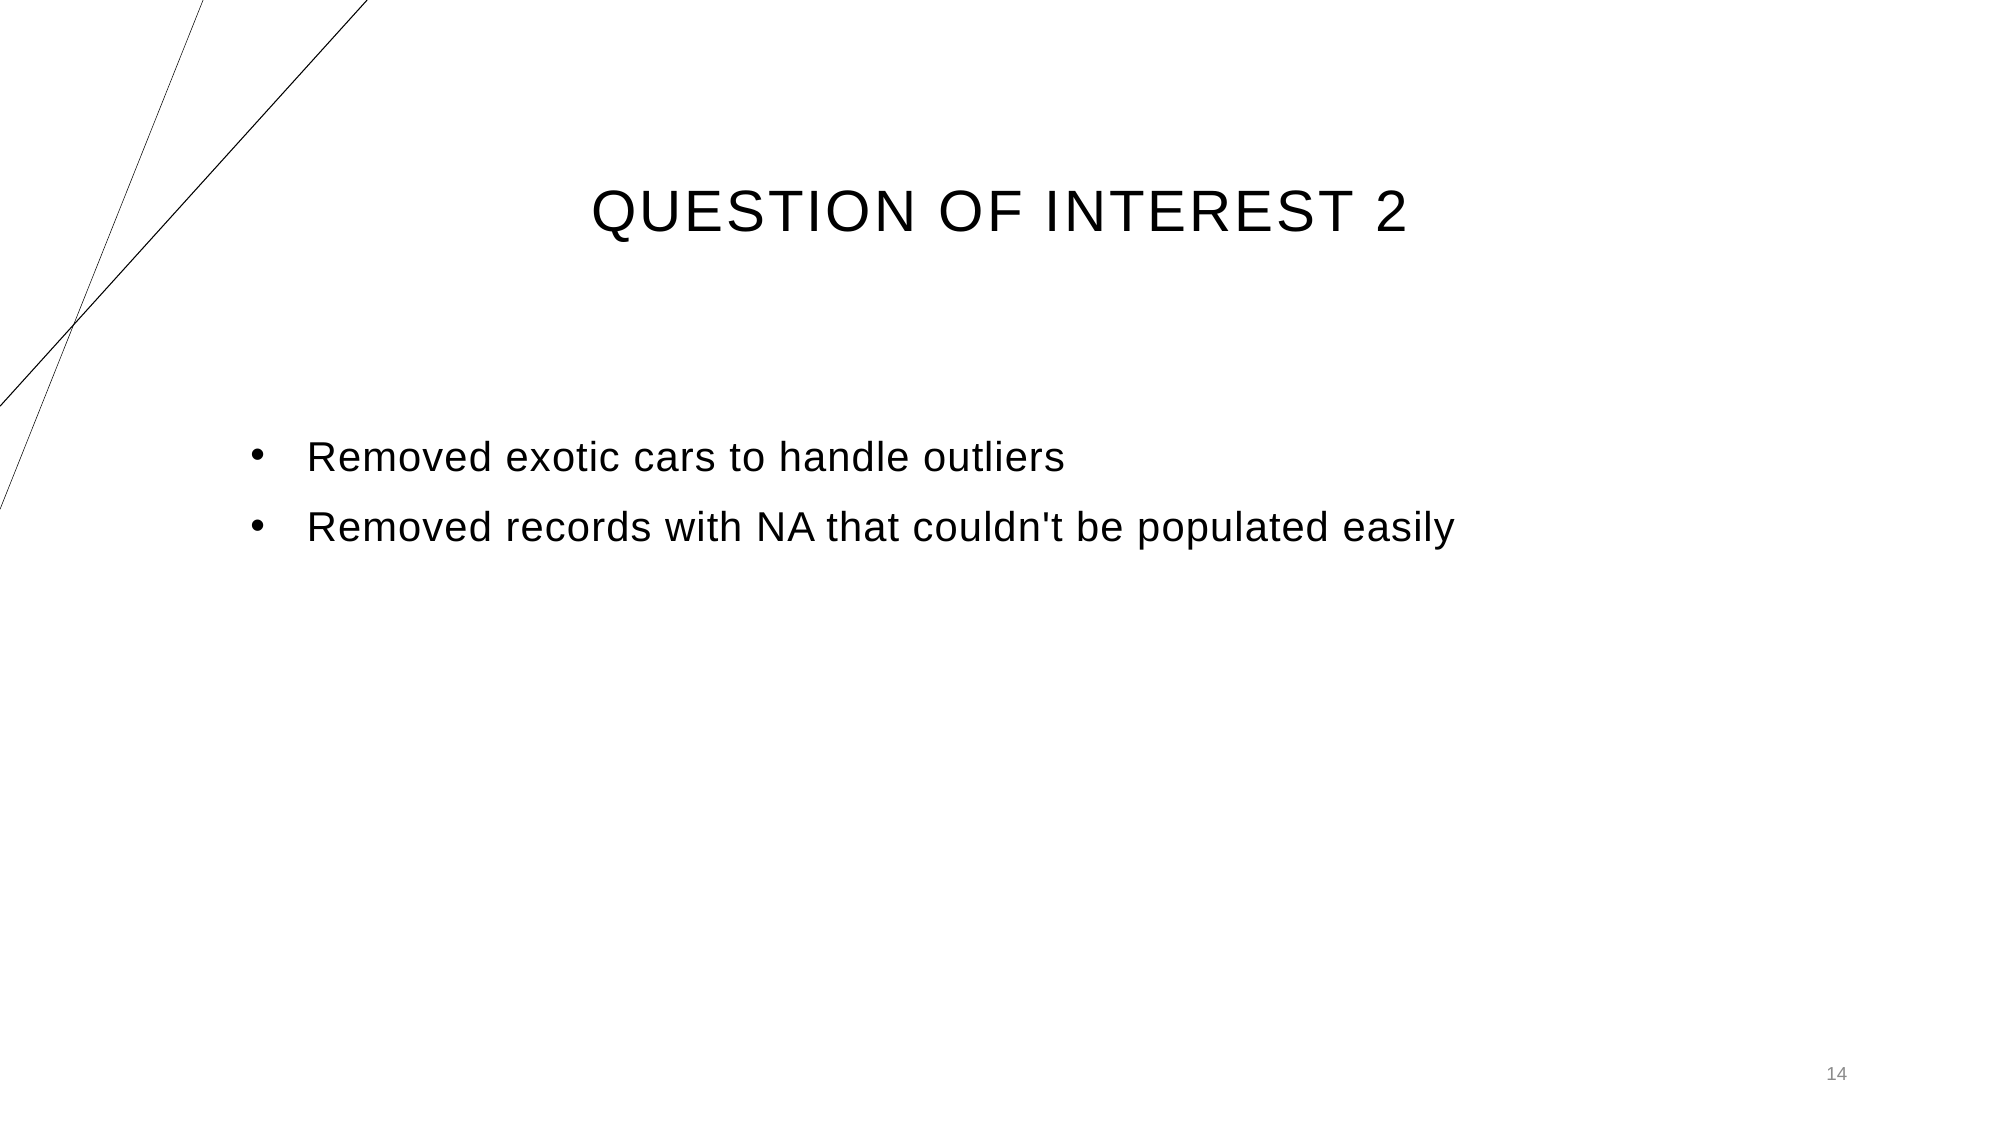

# Question of interest 2
Removed exotic cars to handle outliers
Removed records with NA that couldn't be populated easily
14